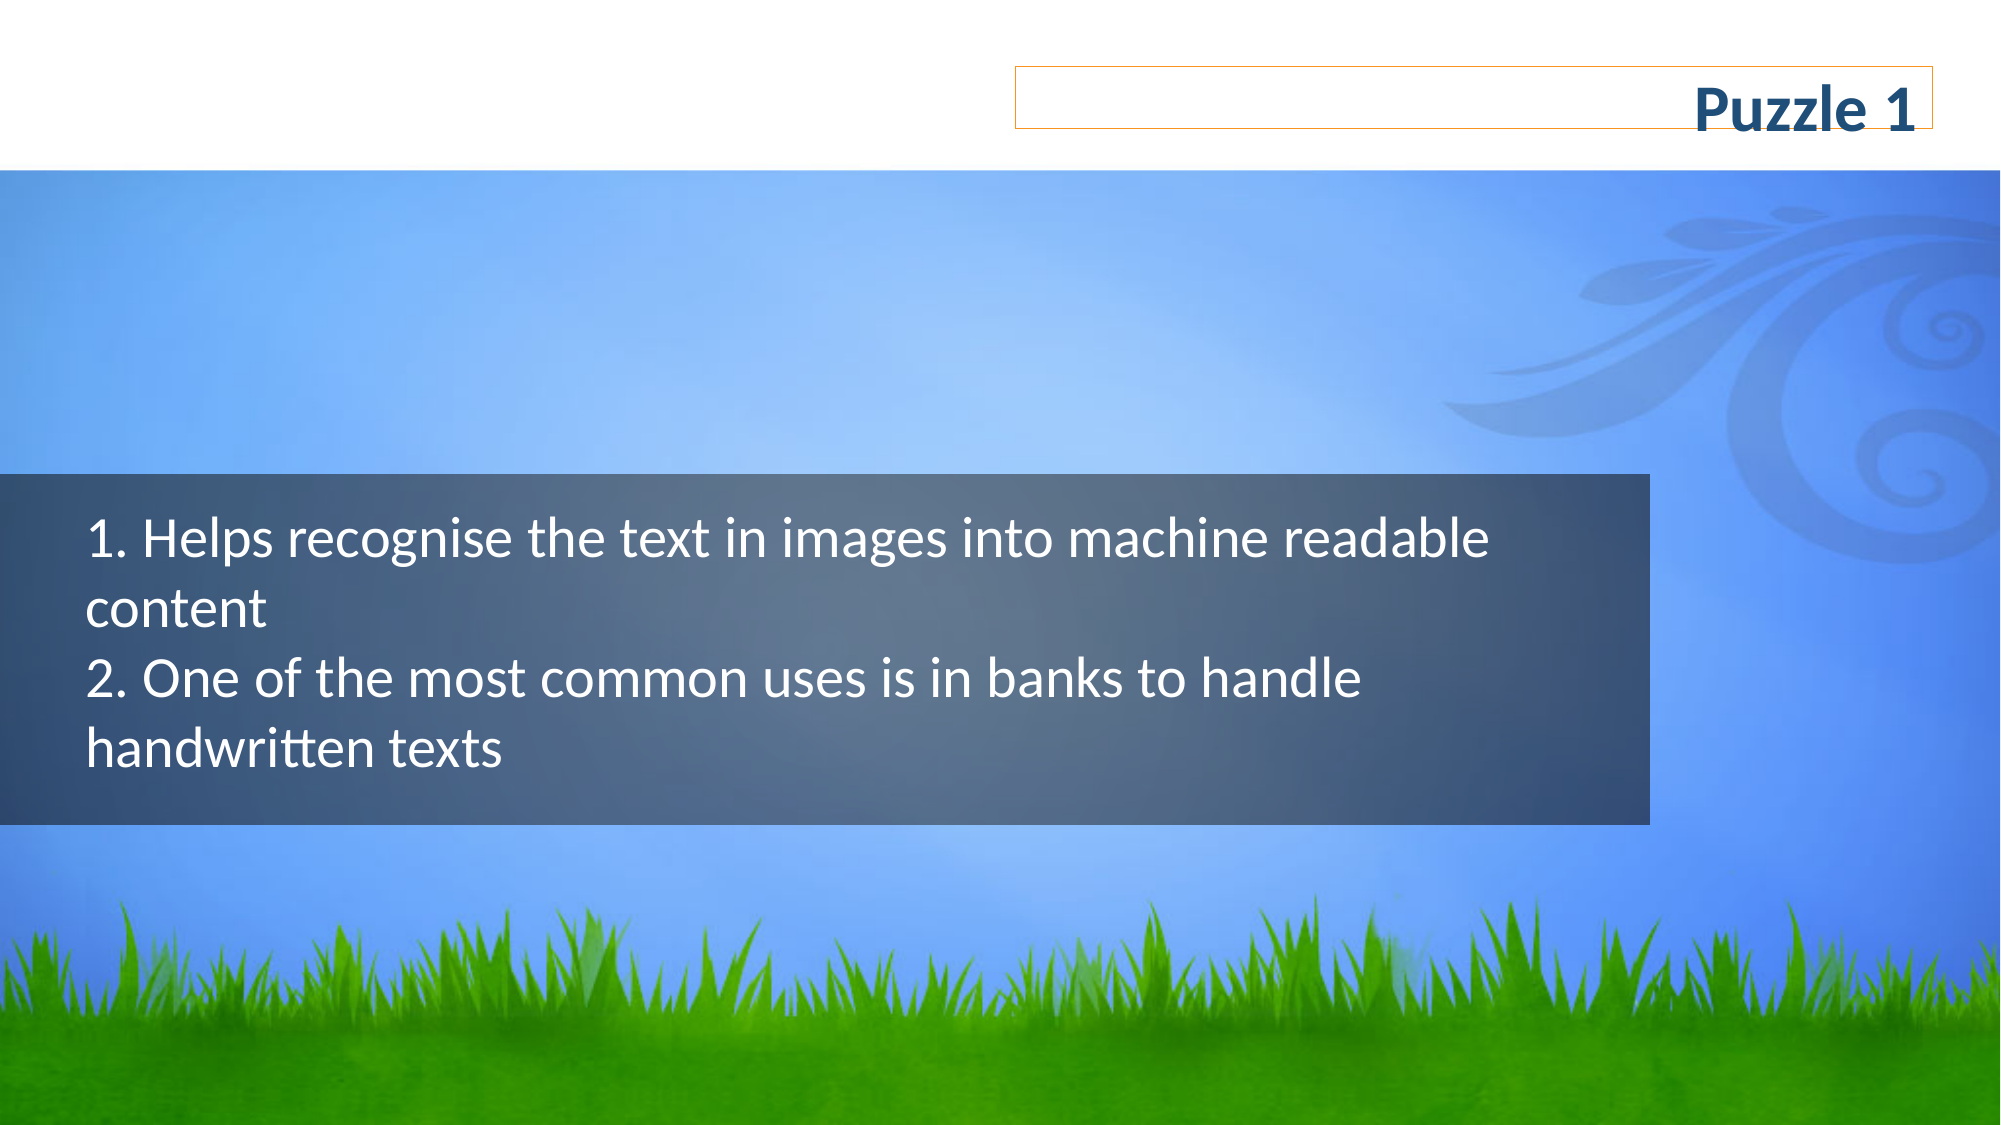

Puzzle 1
1. Helps recognise the text in images into machine readable content
2. One of the most common uses is in banks to handle handwritten texts